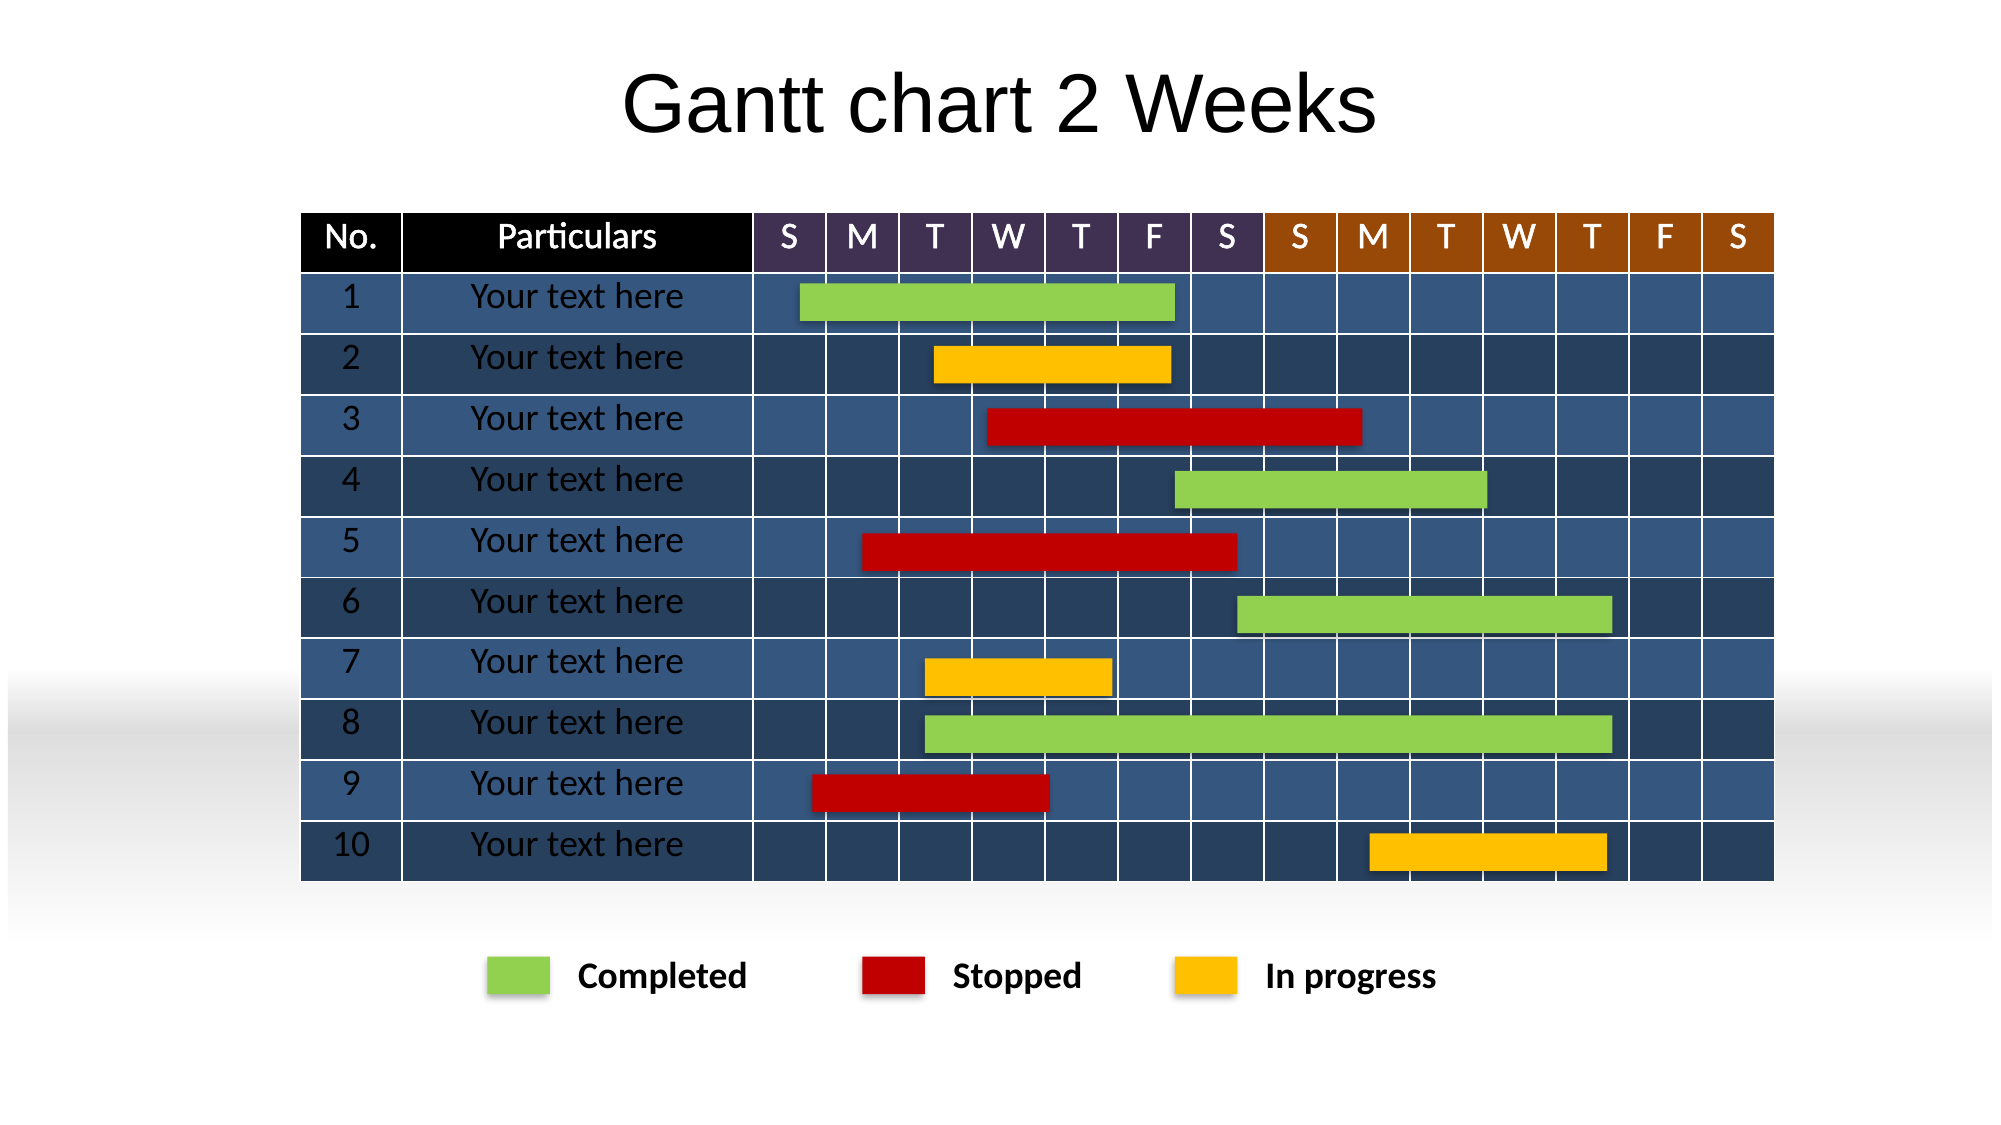

# Gantt chart 2 Weeks
| No. | Particulars | S | M | T | W | T | F | S | S | M | T | W | T | F | S |
| --- | --- | --- | --- | --- | --- | --- | --- | --- | --- | --- | --- | --- | --- | --- | --- |
| 1 | Your text here |  |  |  |  |  |  |  |  |  |  |  |  |  |  |
| 2 | Your text here |  |  |  |  |  |  |  |  |  |  |  |  |  |  |
| 3 | Your text here |  |  |  |  |  |  |  |  |  |  |  |  |  |  |
| 4 | Your text here |  |  |  |  |  |  |  |  |  |  |  |  |  |  |
| 5 | Your text here |  |  |  |  |  |  |  |  |  |  |  |  |  |  |
| 6 | Your text here |  |  |  |  |  |  |  |  |  |  |  |  |  |  |
| 7 | Your text here |  |  |  |  |  |  |  |  |  |  |  |  |  |  |
| 8 | Your text here |  |  |  |  |  |  |  |  |  |  |  |  |  |  |
| 9 | Your text here |  |  |  |  |  |  |  |  |  |  |  |  |  |  |
| 10 | Your text here |  |  |  |  |  |  |  |  |  |  |  |  |  |  |

Completed
Stopped
In progress